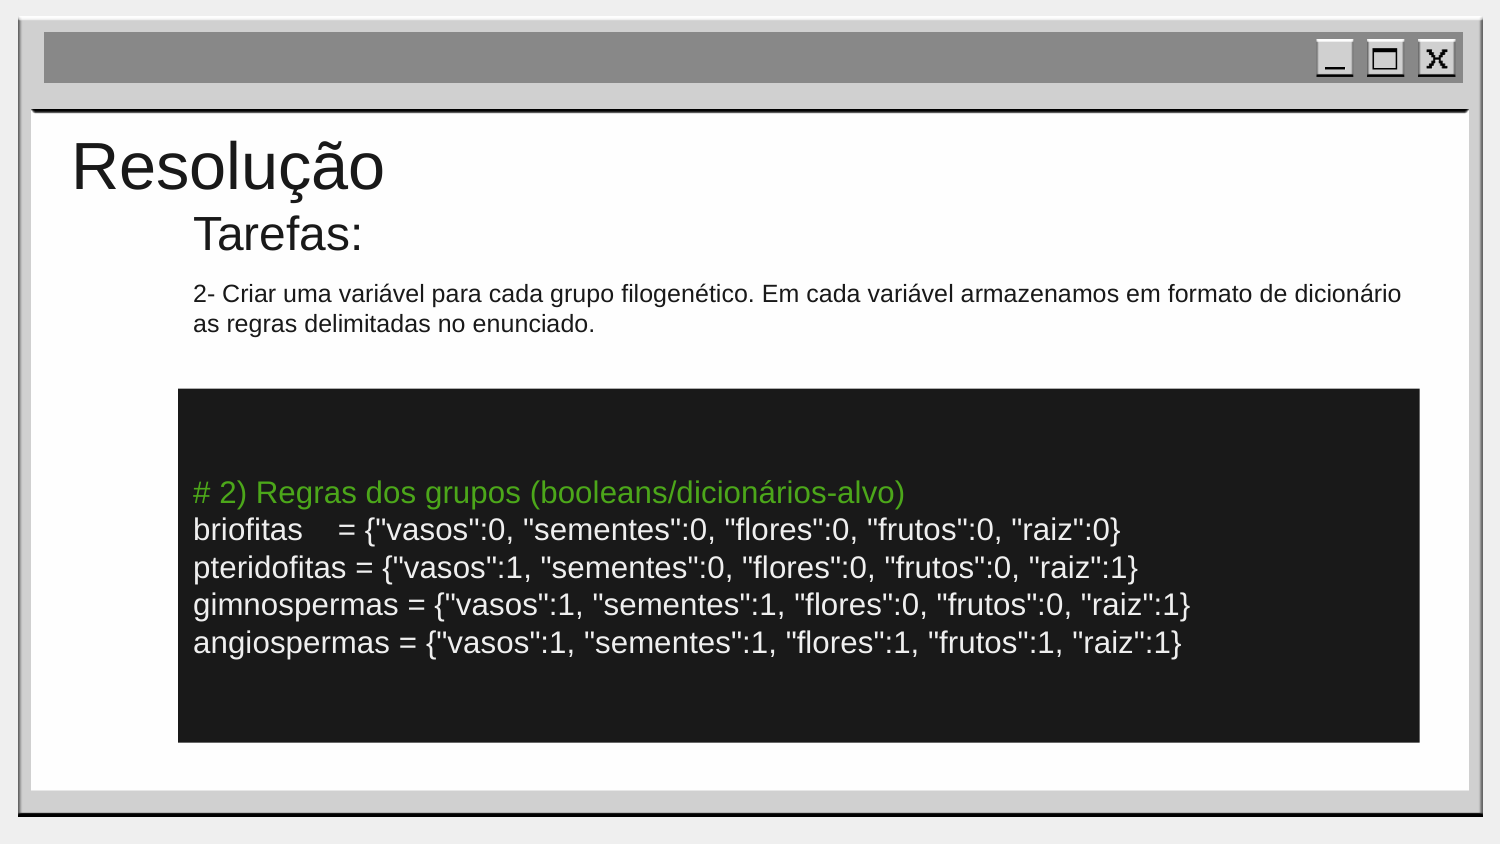

# Resolução
Tarefas:
2- Criar uma variável para cada grupo filogenético. Em cada variável armazenamos em formato de dicionário as regras delimitadas no enunciado.
# 2) Regras dos grupos (booleans/dicionários-alvo)
briofitas    = {"vasos":0, "sementes":0, "flores":0, "frutos":0, "raiz":0}
pteridofitas = {"vasos":1, "sementes":0, "flores":0, "frutos":0, "raiz":1}
gimnospermas = {"vasos":1, "sementes":1, "flores":0, "frutos":0, "raiz":1}
angiospermas = {"vasos":1, "sementes":1, "flores":1, "frutos":1, "raiz":1}